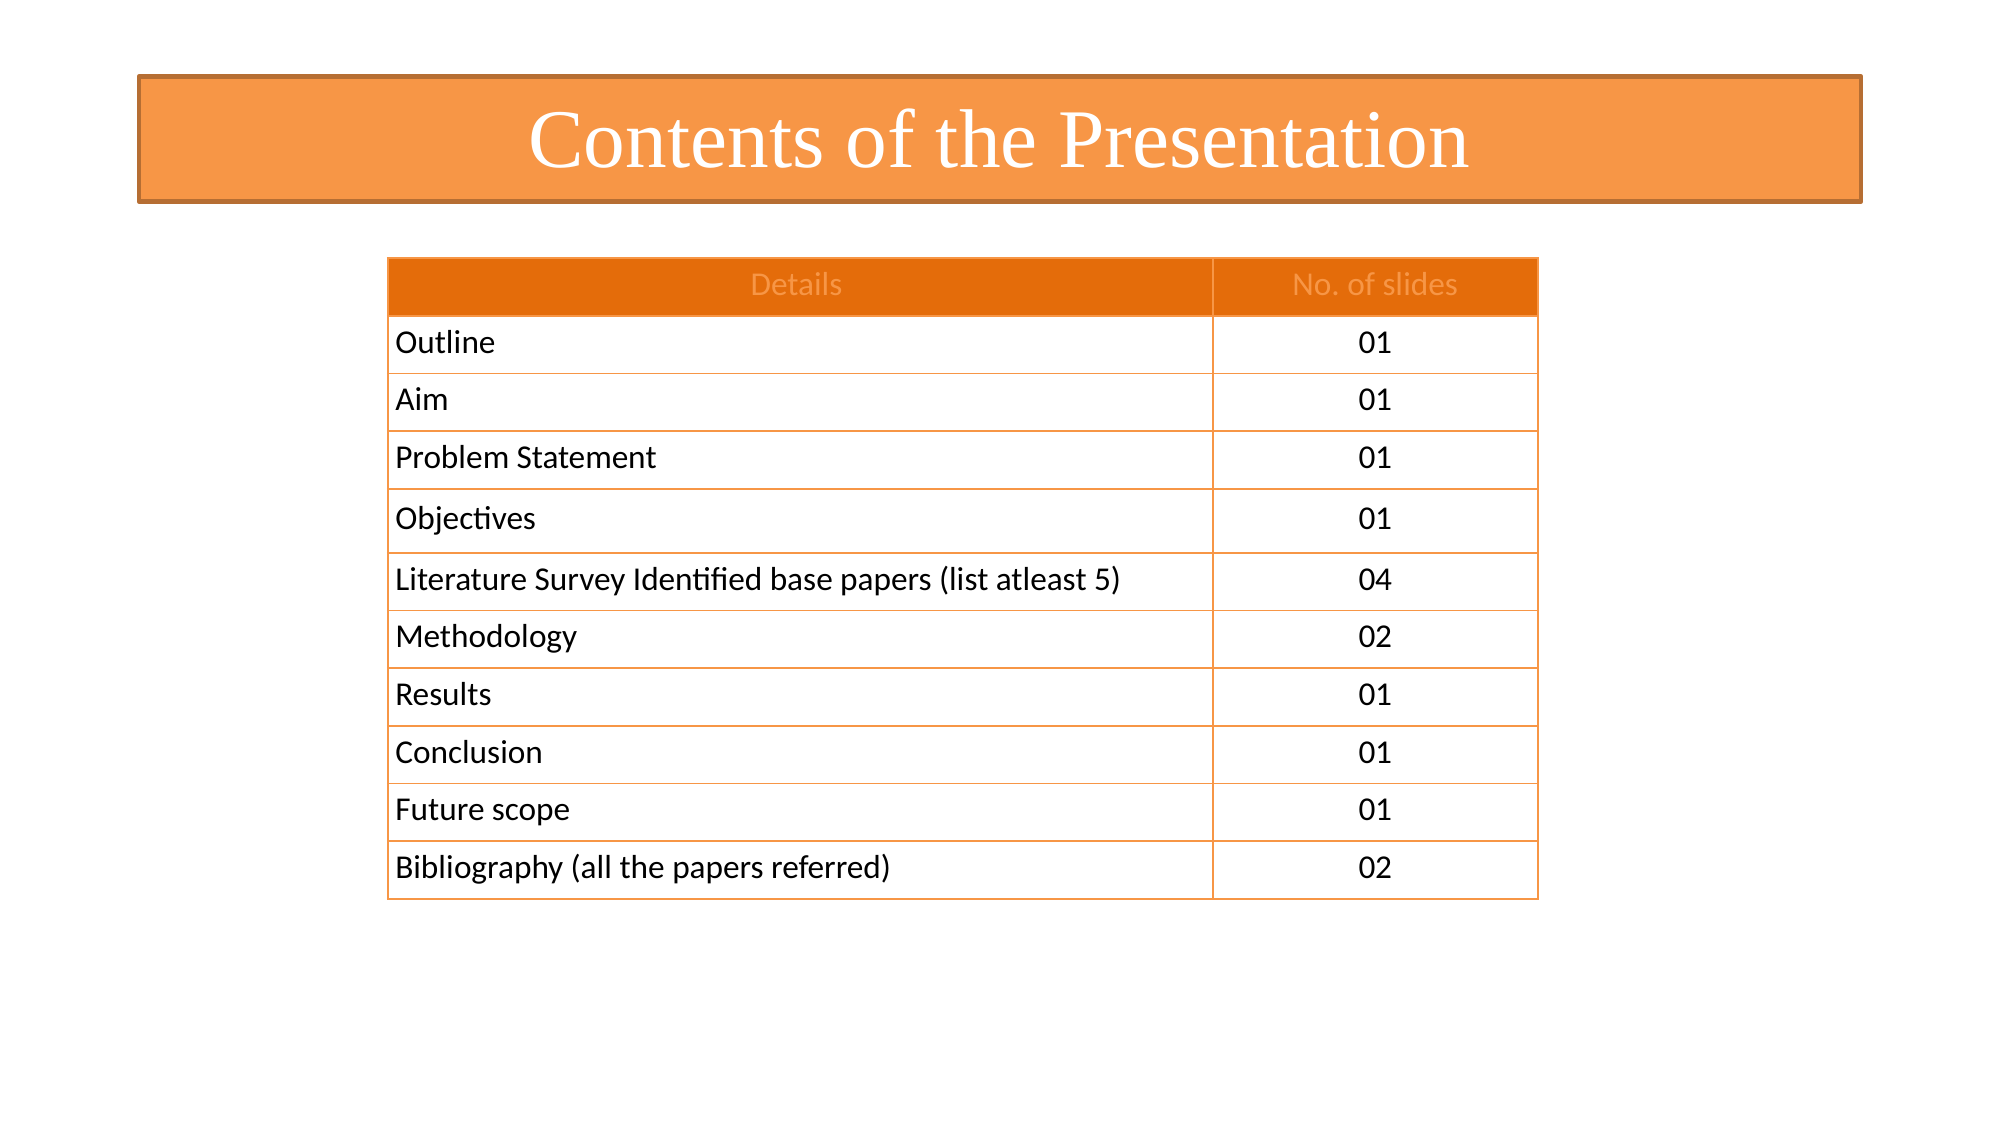

# Contents of the Presentation
Details
| Details |
| --- |
| Outline |
| Aim |
| Problem Statement |
| Objectives |
| Literature Survey Identified base papers (list atleast 5) |
| Methodology |
| Results |
| Conclusion |
| Future scope |
| Bibliography (all the papers referred) |
|  |  |
| --- | --- |
|  |  |
|  |  |
|  |  |
|  |  |
|  |  |
|  |  |
|  |  |
|  |  |
|  |  |
No. of slides
| No. of slides |
| --- |
| 01 |
| 01 |
| 01 |
| 01 |
| 04 |
| 02 |
| 01 |
| 01 |
| 01 |
| 02 |
| Outline |
| --- |
| Aim |
| Problem Statement |
| Objectives |
| Literature Survey Identified base papers (list atleast 5) |
| Methodology |
| Results |
| Conclusion |
| Future scope |
| Bibliography (all the papers referred) |